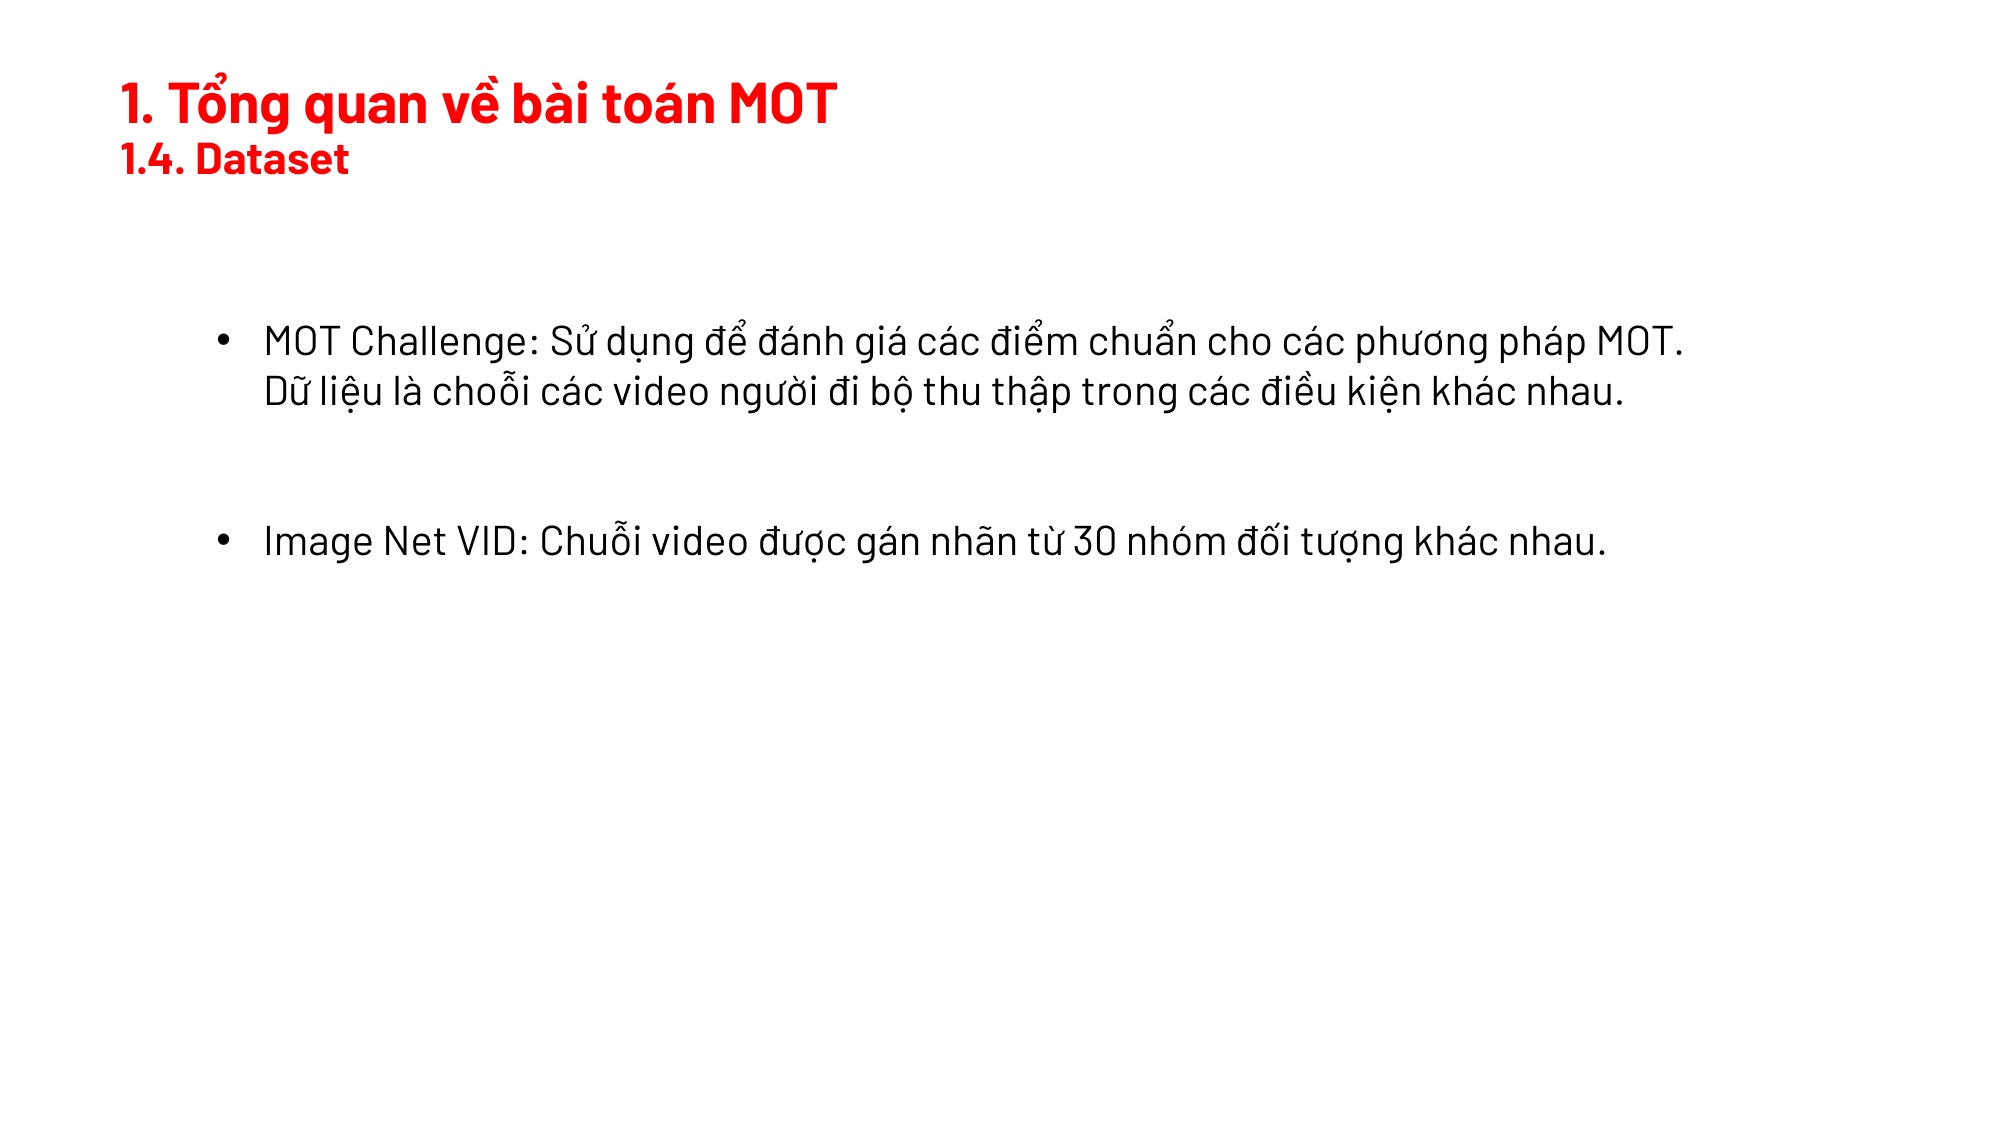

# 1. Tổng quan về bài toán MOT 1.4. Dataset
MOT Challenge: Sử dụng để đánh giá các điểm chuẩn cho các phương pháp MOT. Dữ liệu là choỗi các video người đi bộ thu thập trong các điều kiện khác nhau.

Image Net VID: Chuỗi video được gán nhãn từ 30 nhóm đối tượng khác nhau.